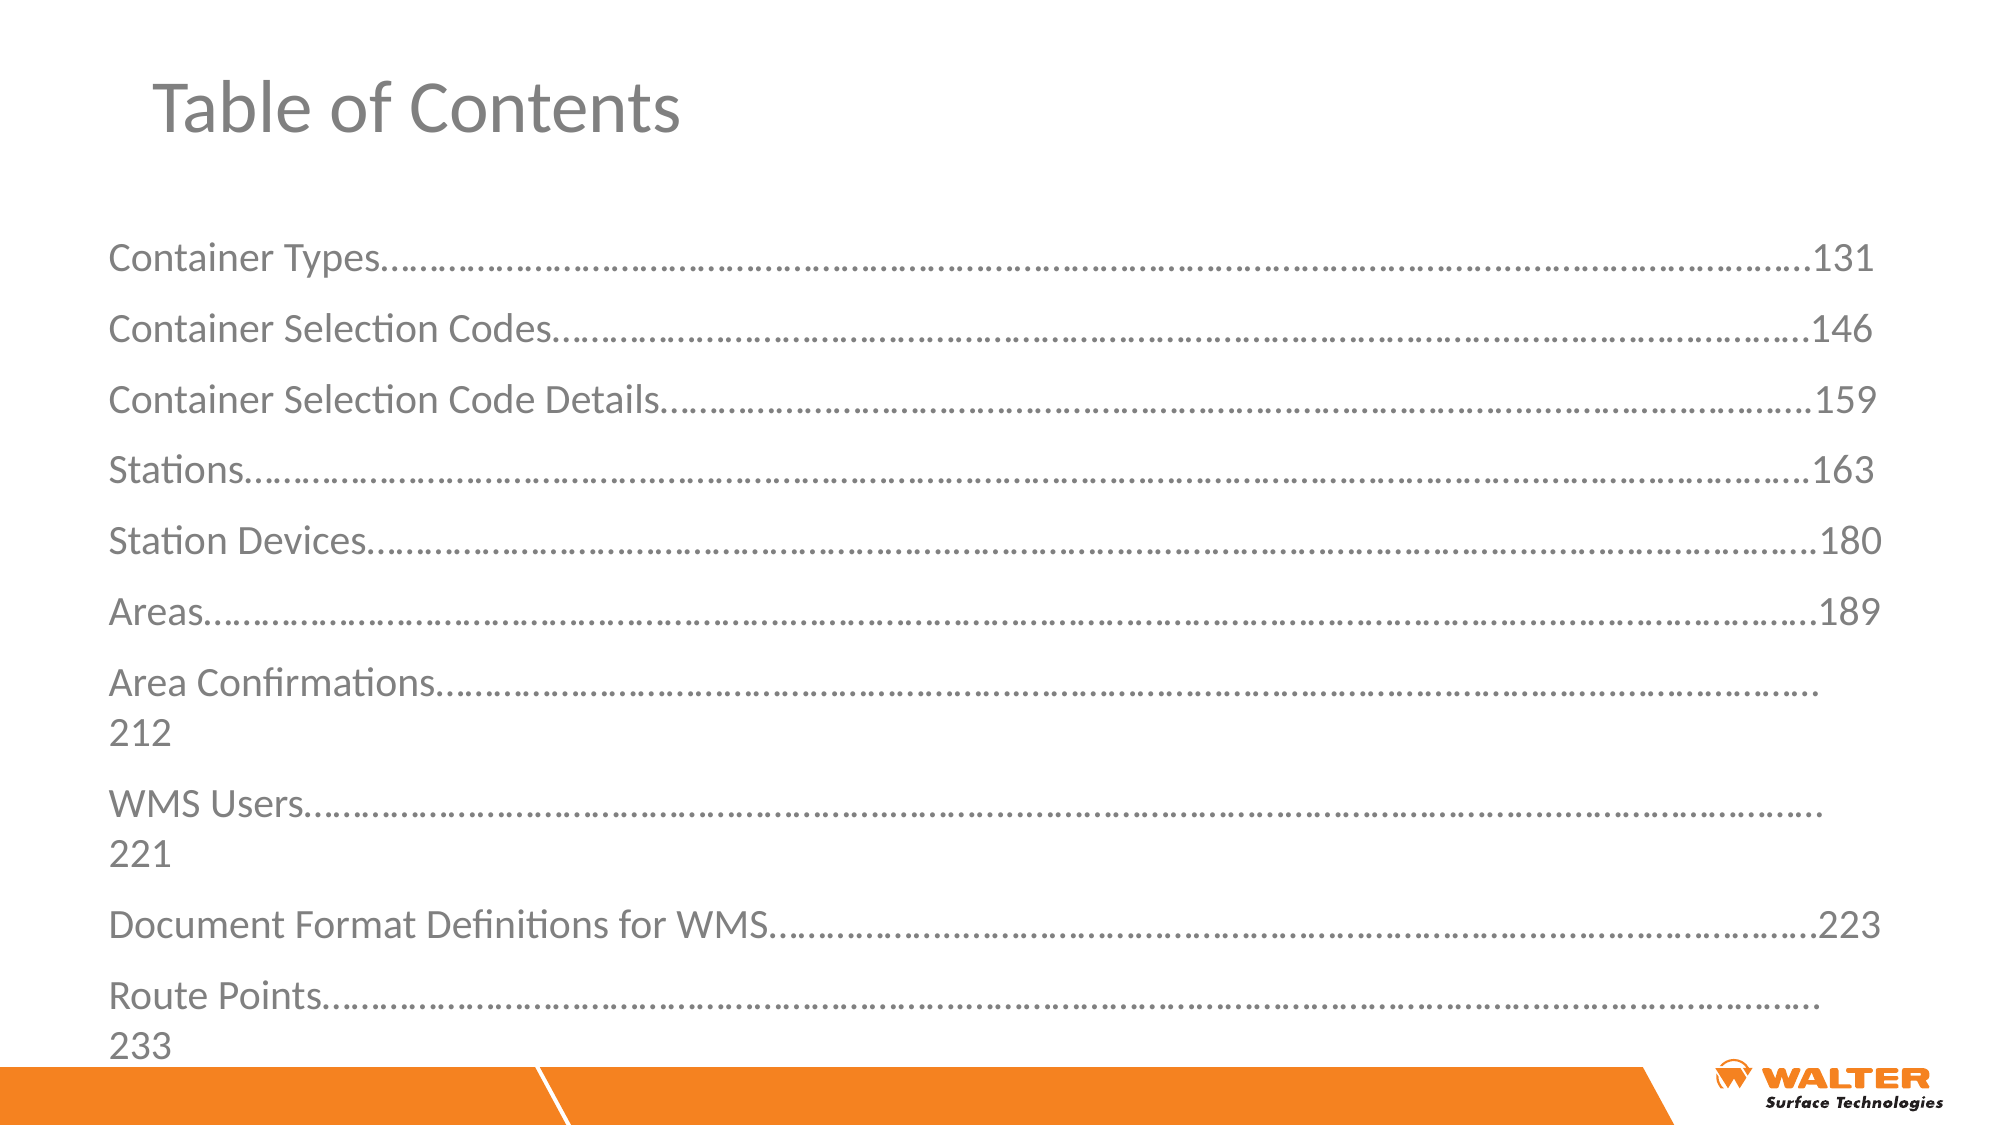

# Table of Contents
Container Types………………………………………………………………………………………………………..…………………………131
Container Selection Codes………………………………………………………………………………………..…………………………146
Container Selection Code Details………………………………………………………………………………..……………………….159
Stations…………………………………….………………………………………………………………………………..……………………….163
Station Devices…………………………………………………….……………………………………………………..……………………….180
Areas…………………………………………………….……………………………………………………………………..………………………189
Area Confirmations…………………………………………………….……………………………………………………..…………………212
WMS Users…………………………………………………….…………..………………………………………………..………………………221
Document Format Definitions for WMS………………..……………………………………………………..………………………223
Route Points………………………………………………………….……………………………………………………..………………………233